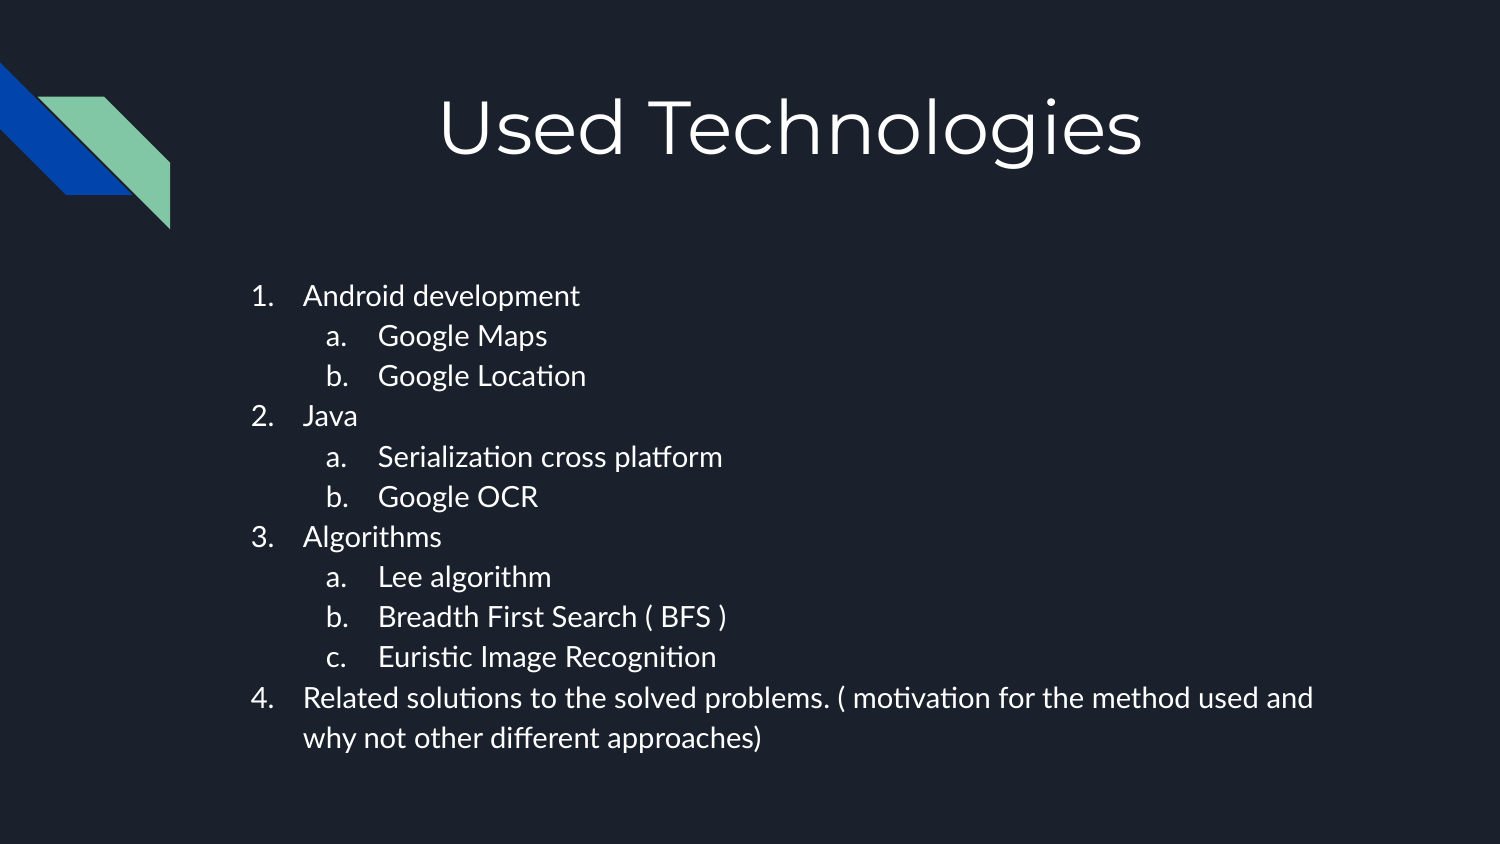

# Used Technologies
Android development
Google Maps
Google Location
Java
Serialization cross platform
Google OCR
Algorithms
Lee algorithm
Breadth First Search ( BFS )
Euristic Image Recognition
Related solutions to the solved problems. ( motivation for the method used and why not other different approaches)